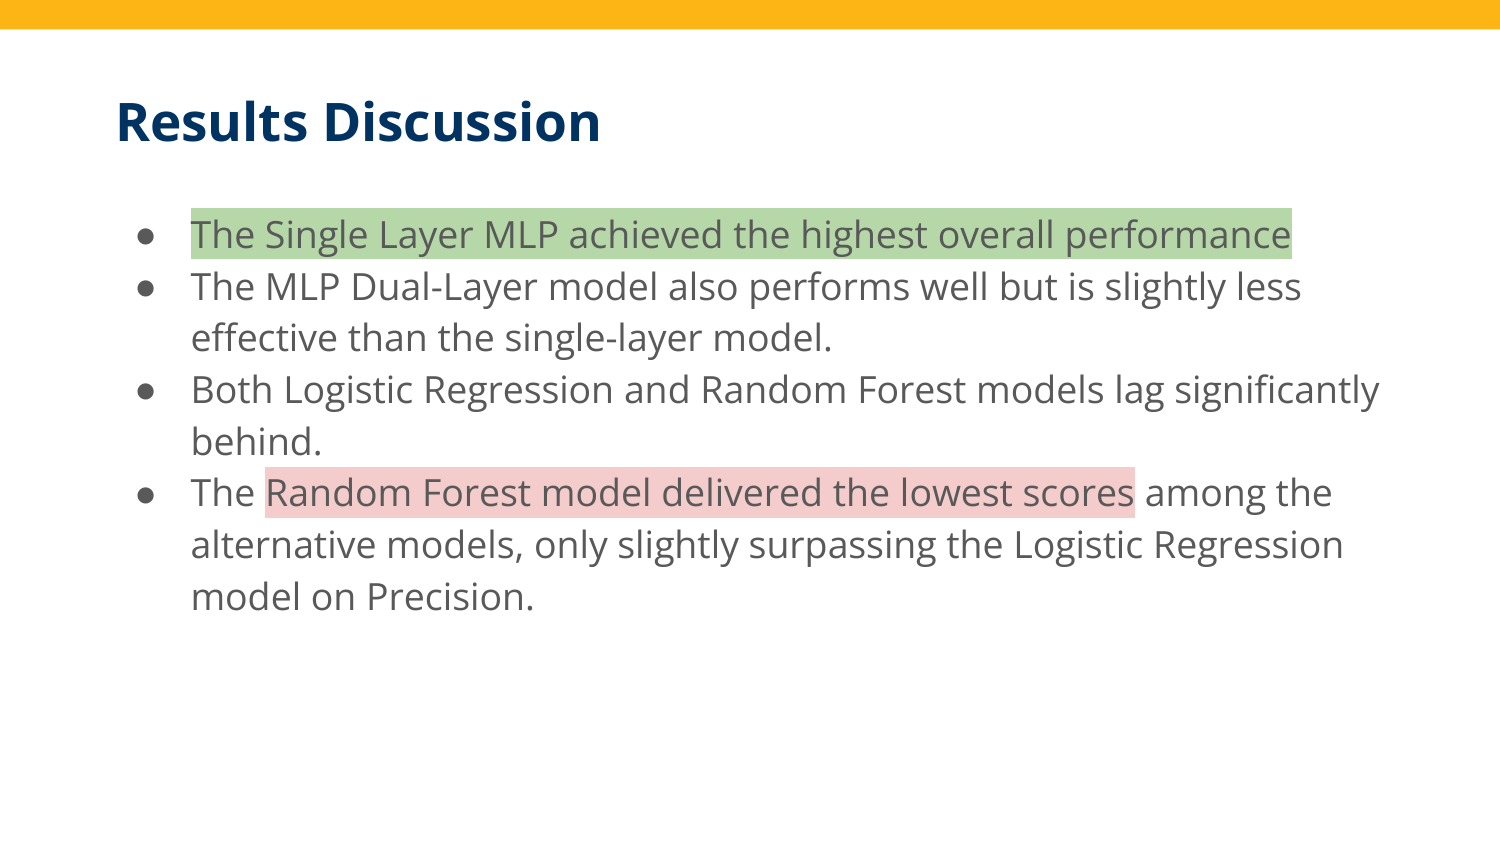

# Results Discussion
The Single Layer MLP achieved the highest overall performance
The MLP Dual-Layer model also performs well but is slightly less effective than the single-layer model.
Both Logistic Regression and Random Forest models lag significantly behind.
The Random Forest model delivered the lowest scores among the alternative models, only slightly surpassing the Logistic Regression model on Precision.